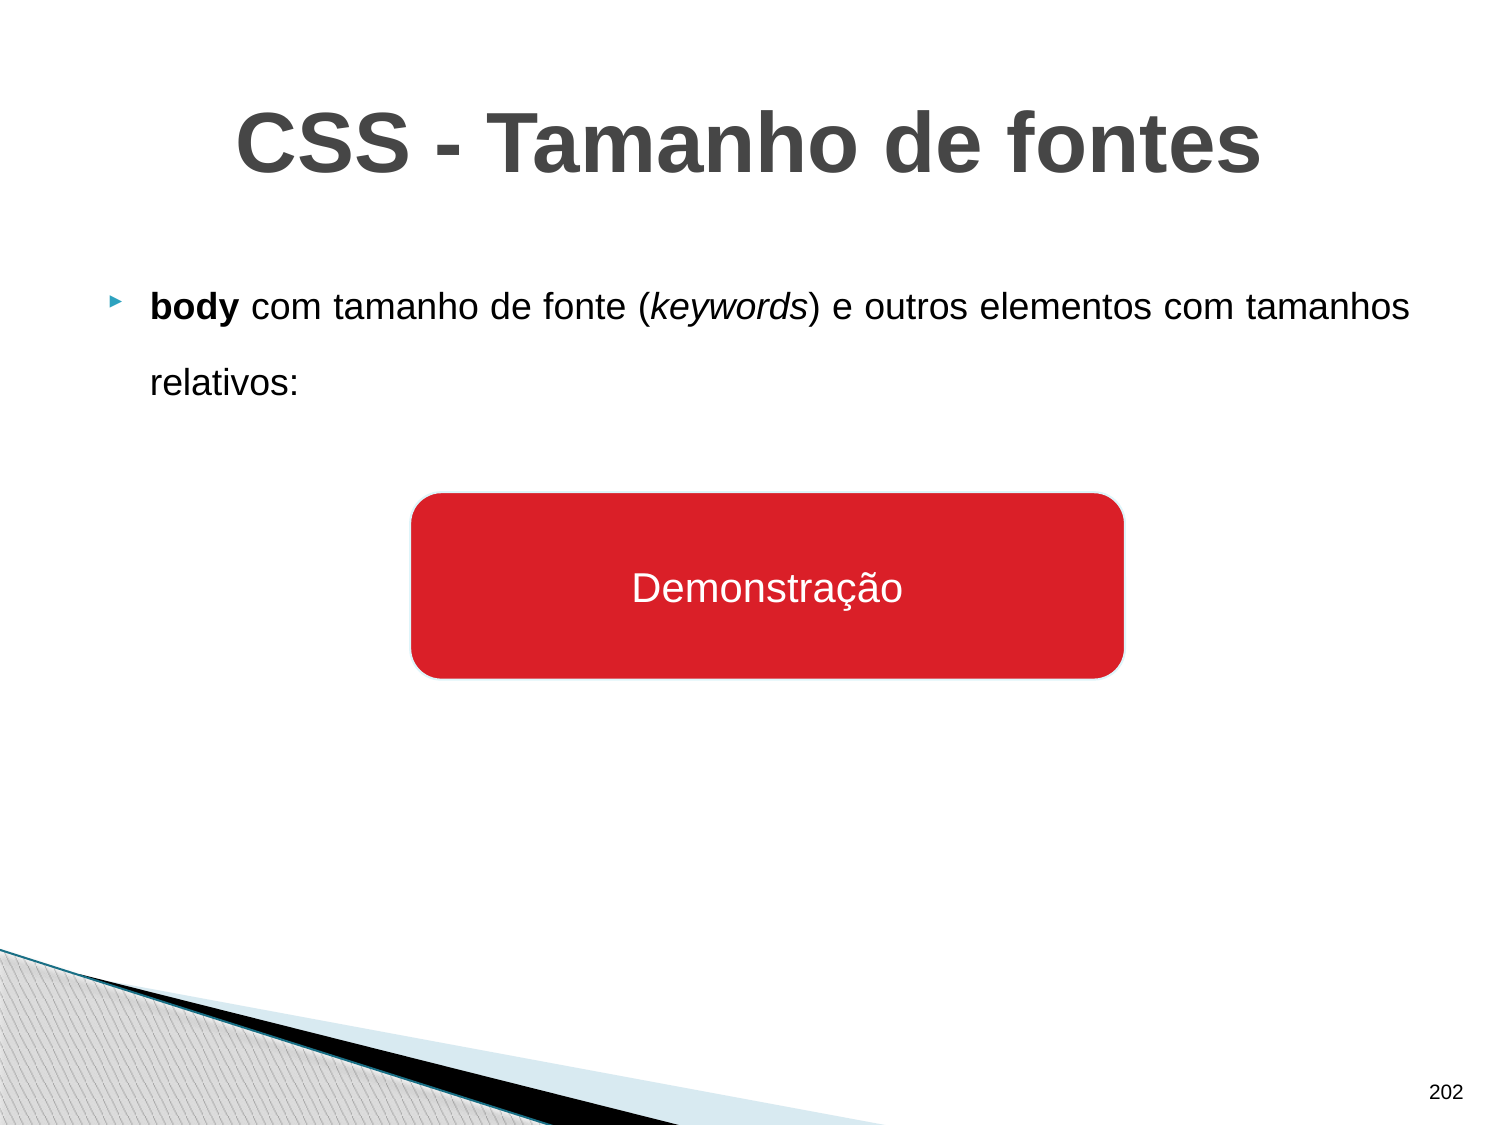

# CSS - Tamanho de fontes
body com tamanho de fonte (keywords) e outros elementos com tamanhos relativos:

Demonstração
202